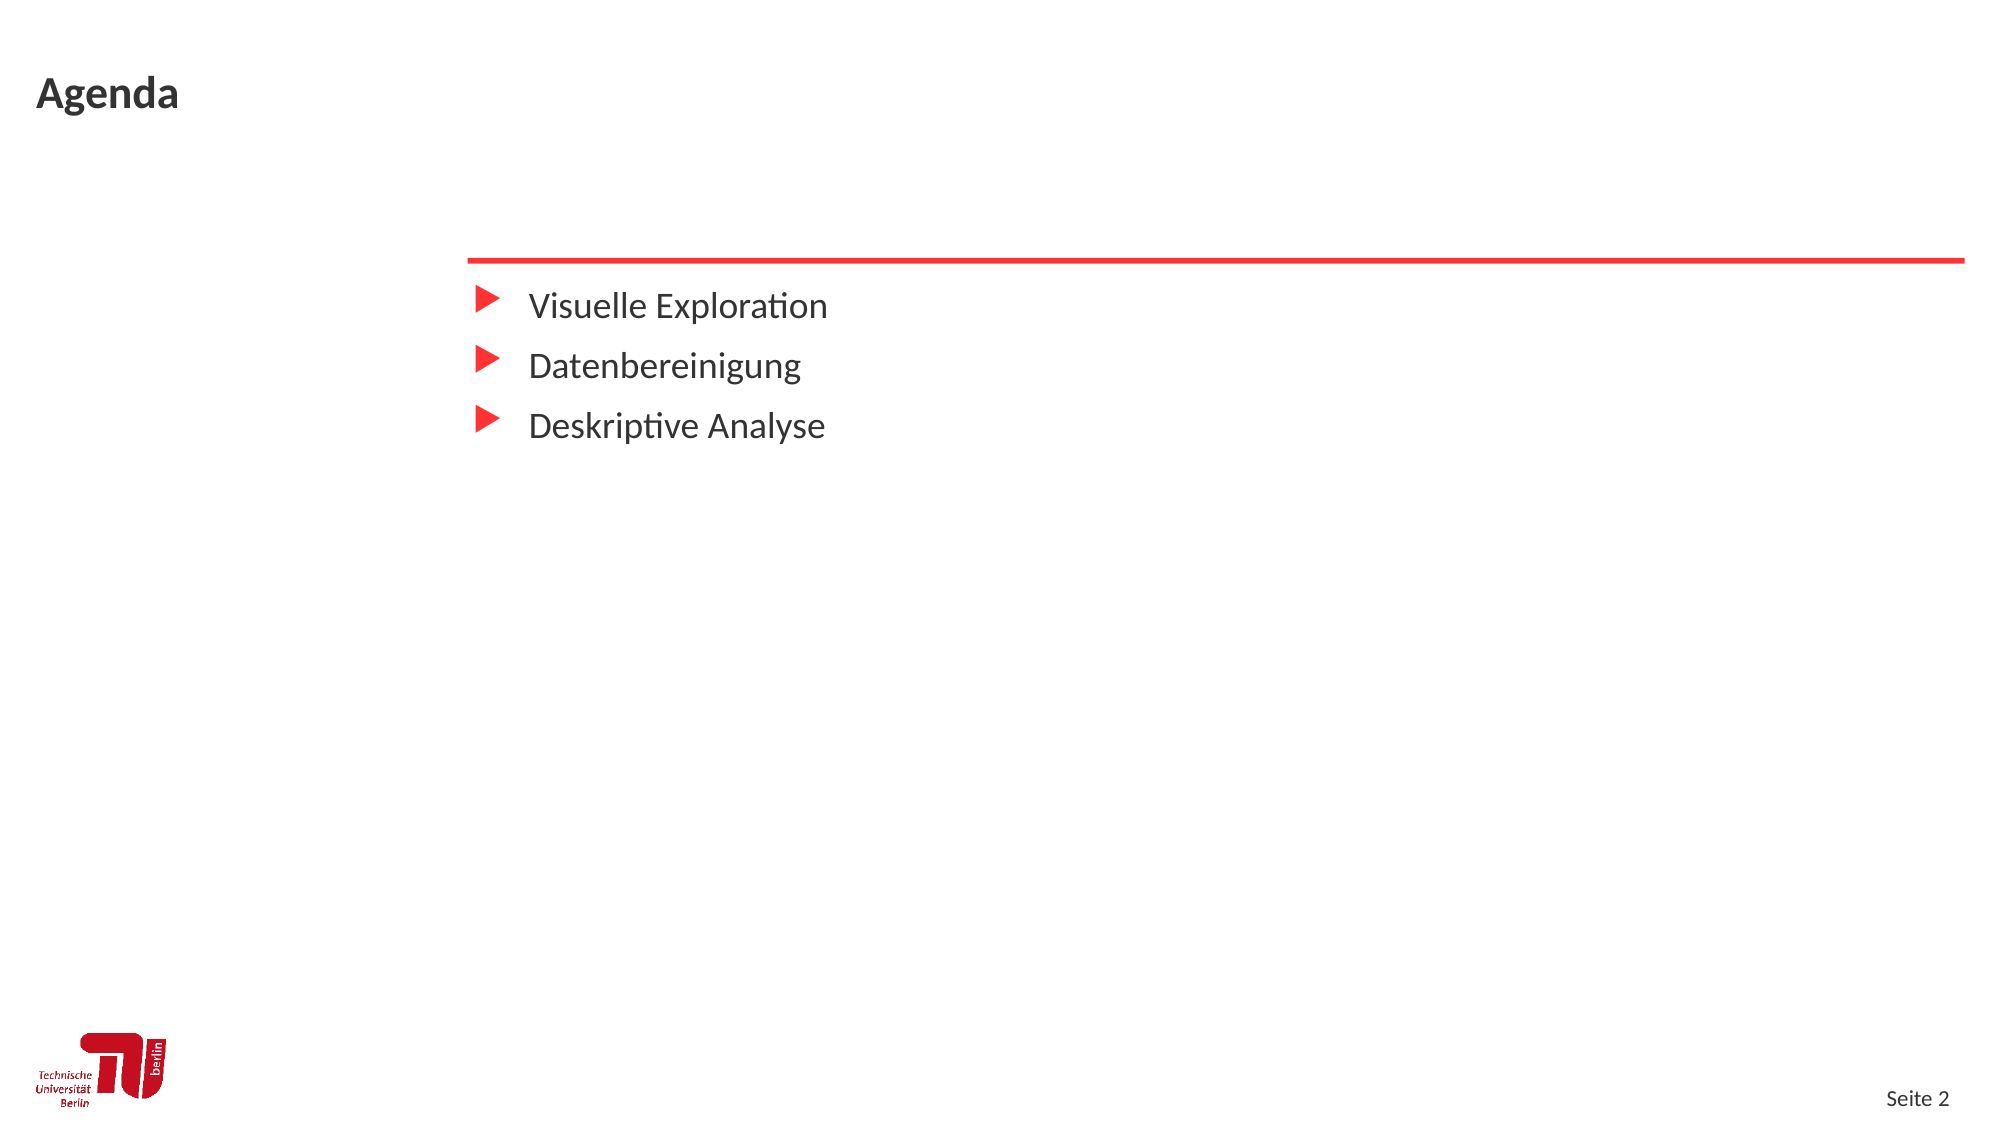

# Agenda
Visuelle Exploration
Datenbereinigung
Deskriptive Analyse